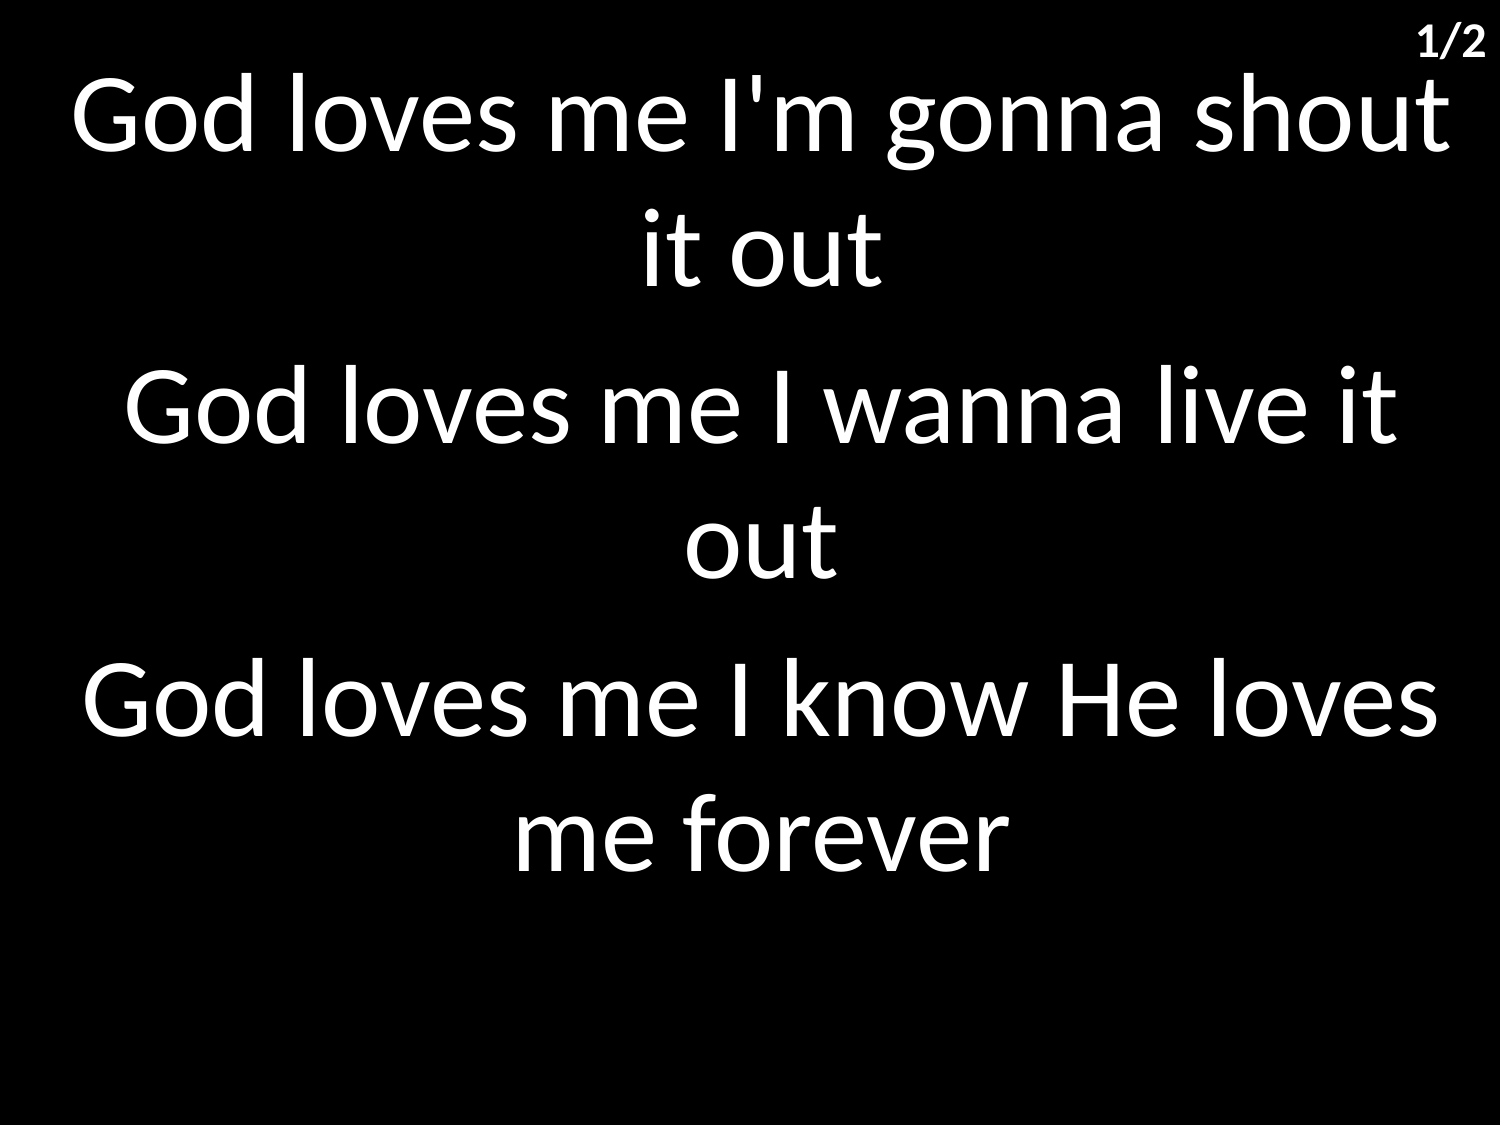

1/2
God loves me I'm gonna shout it out
God loves me I wanna live it out
God loves me I know He loves me forever